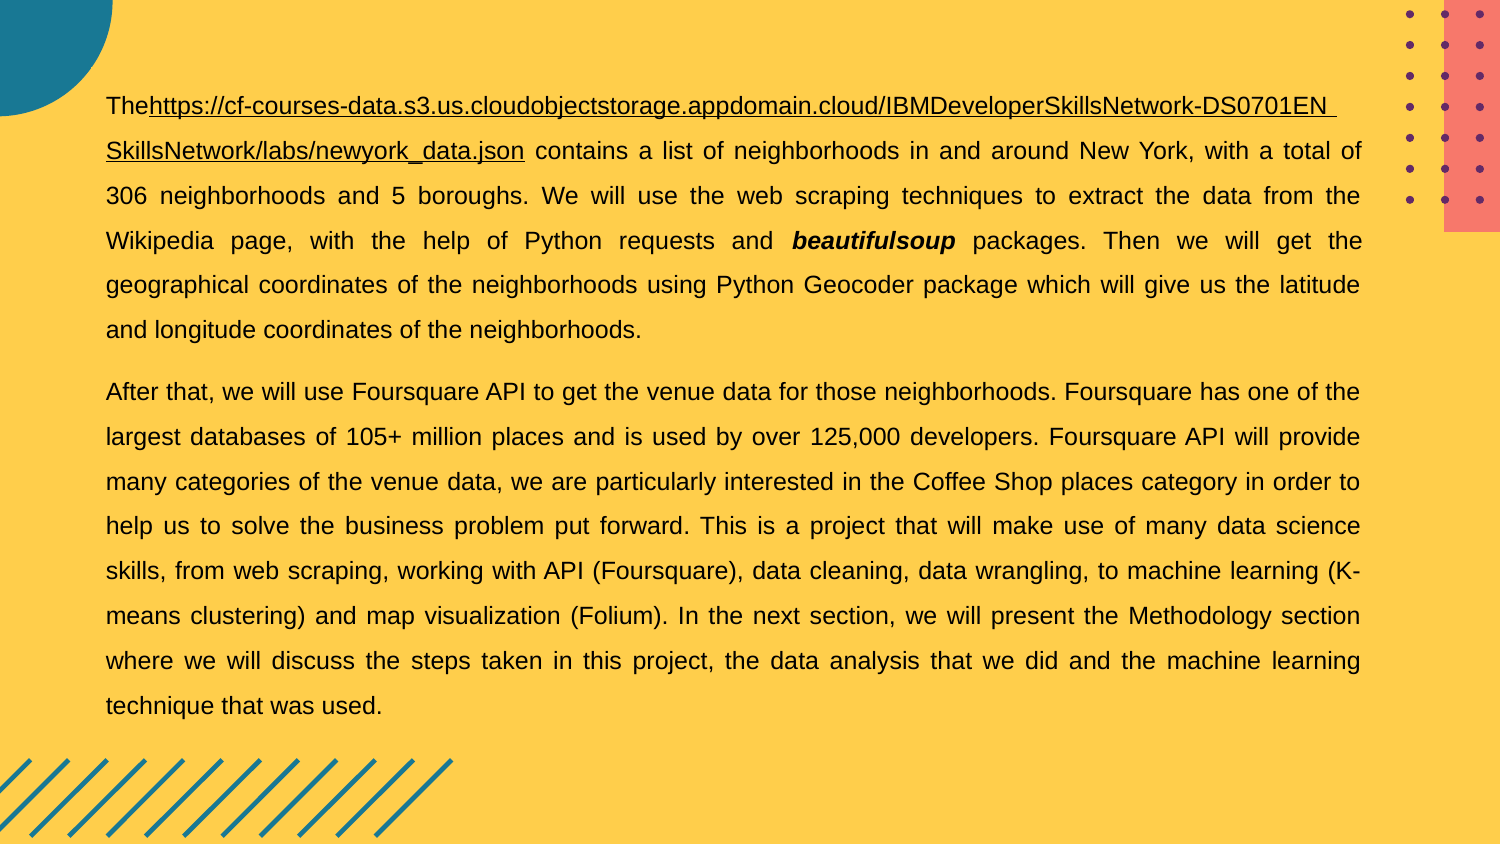

Thehttps://cf-courses-data.s3.us.cloudobjectstorage.appdomain.cloud/IBMDeveloperSkillsNetwork-DS0701EN SkillsNetwork/labs/newyork_data.json contains a list of neighborhoods in and around New York, with a total of 306 neighborhoods and 5 boroughs. We will use the web scraping techniques to extract the data from the Wikipedia page, with the help of Python requests and beautifulsoup packages. Then we will get the geographical coordinates of the neighborhoods using Python Geocoder package which will give us the latitude and longitude coordinates of the neighborhoods.
After that, we will use Foursquare API to get the venue data for those neighborhoods. Foursquare has one of the largest databases of 105+ million places and is used by over 125,000 developers. Foursquare API will provide many categories of the venue data, we are particularly interested in the Coffee Shop places category in order to help us to solve the business problem put forward. This is a project that will make use of many data science skills, from web scraping, working with API (Foursquare), data cleaning, data wrangling, to machine learning (K-means clustering) and map visualization (Folium). In the next section, we will present the Methodology section where we will discuss the steps taken in this project, the data analysis that we did and the machine learning technique that was used.